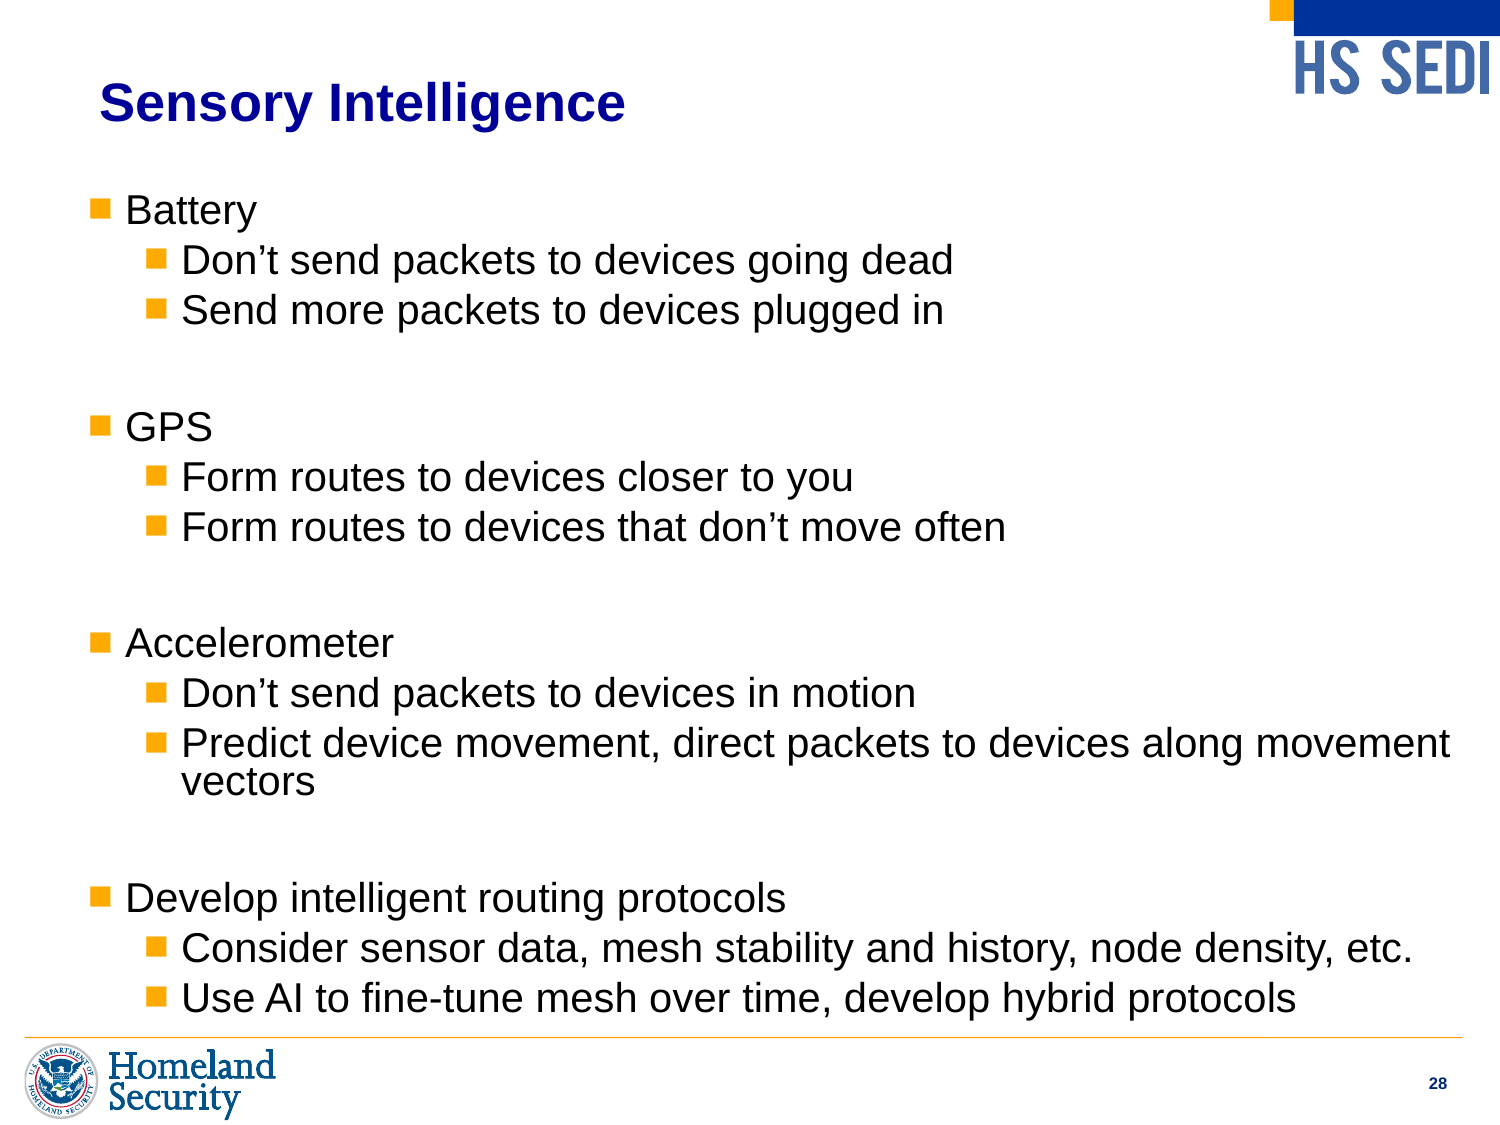

# Sensory Intelligence
Battery
Don’t send packets to devices going dead
Send more packets to devices plugged in

GPS
Form routes to devices closer to you
Form routes to devices that don’t move often

Accelerometer
Don’t send packets to devices in motion
Predict device movement, direct packets to devices along movement vectors

Develop intelligent routing protocols
Consider sensor data, mesh stability and history, node density, etc.
Use AI to fine-tune mesh over time, develop hybrid protocols

28